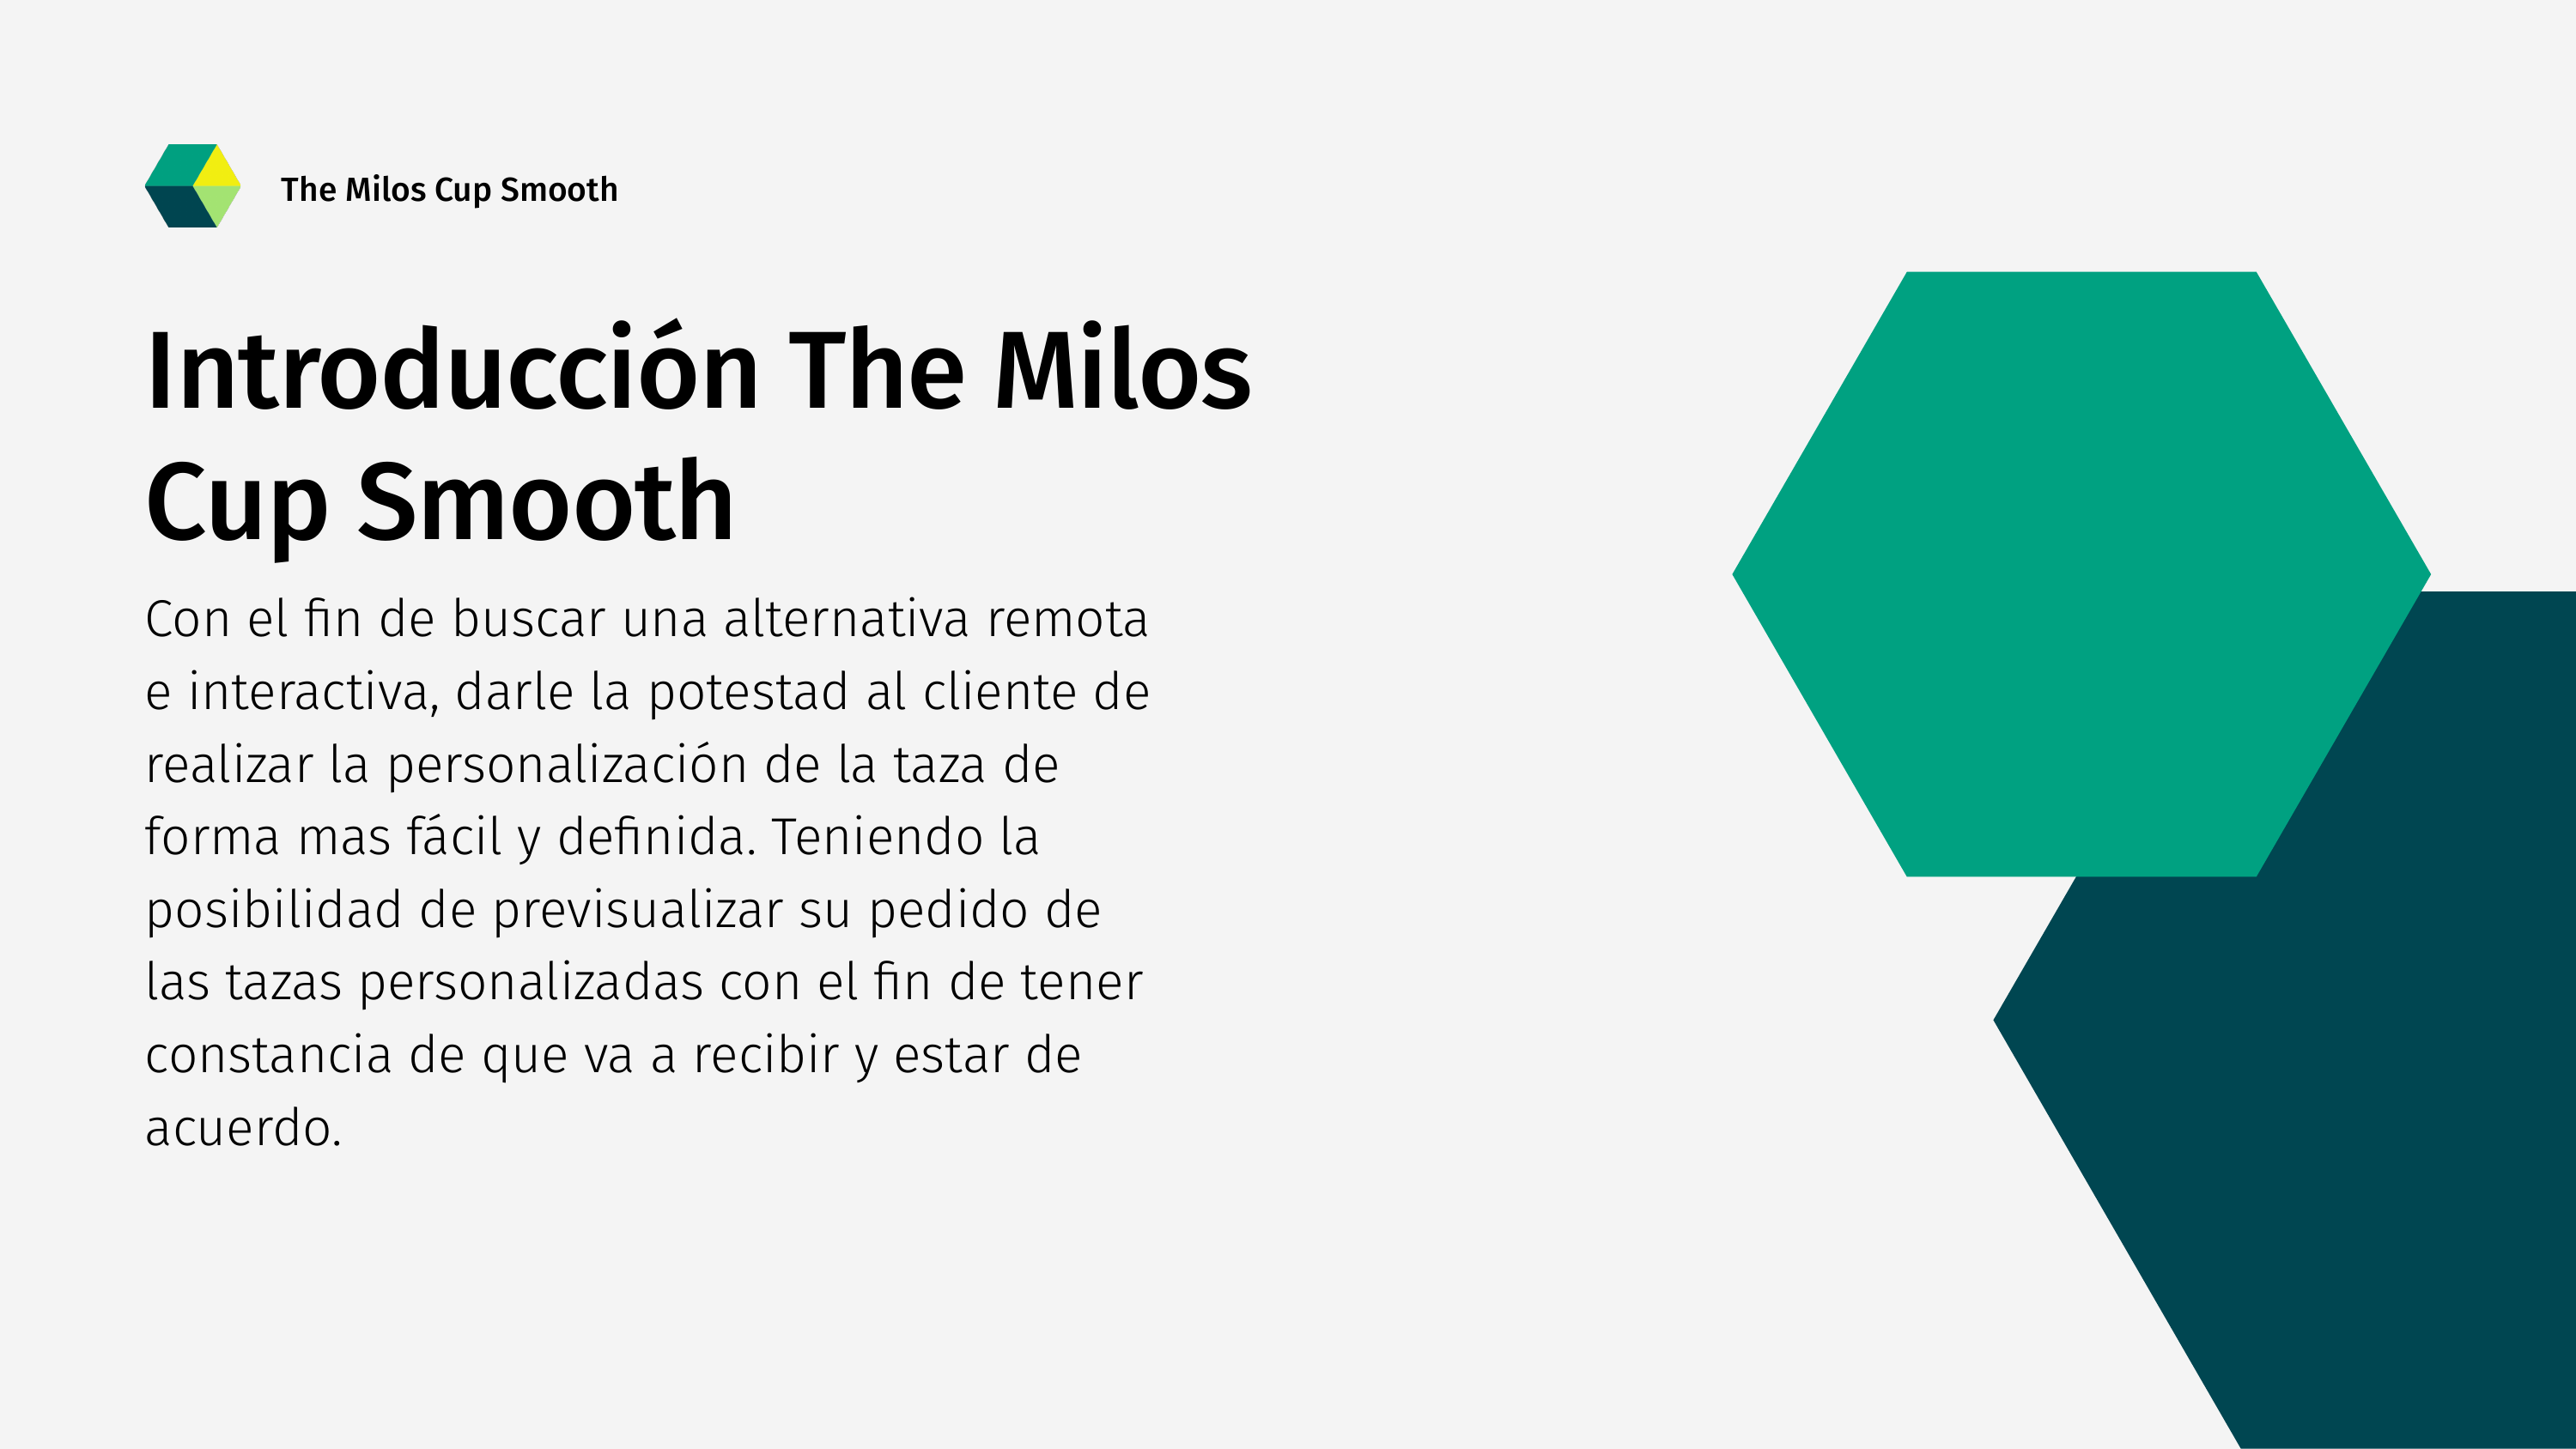

The Milos Cup Smooth

Introducción The Milos Cup Smooth
Con el fin de buscar una alternativa remota e interactiva, darle la potestad al cliente de realizar la personalización de la taza de forma mas fácil y definida. Teniendo la posibilidad de previsualizar su pedido de las tazas personalizadas con el fin de tener constancia de que va a recibir y estar de acuerdo.